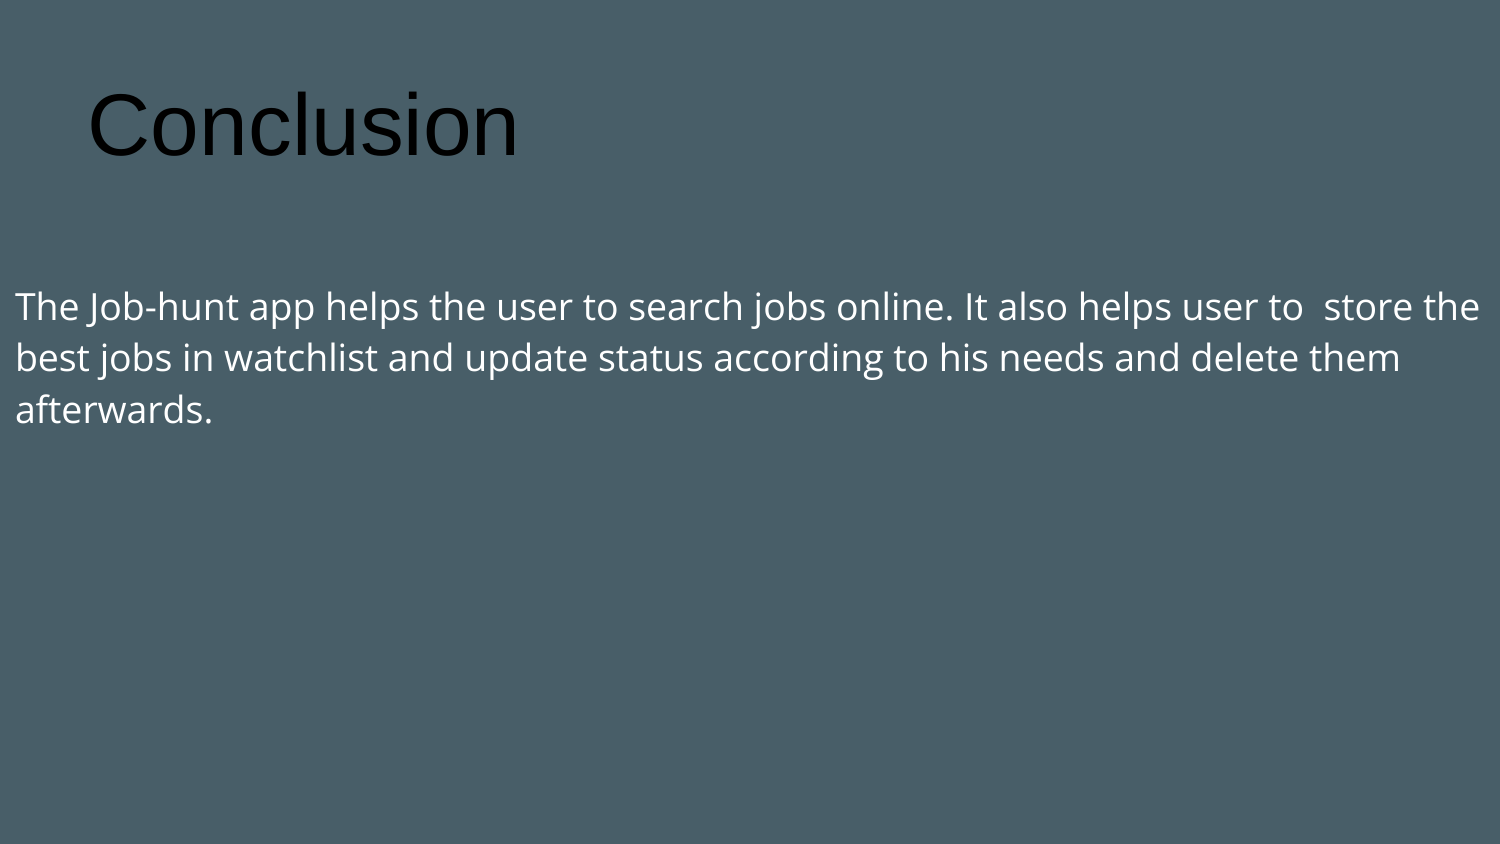

# Conclusion

The Job-hunt app helps the user to search jobs online. It also helps user to  store the best jobs in watchlist and update status according to his needs and delete them afterwards.